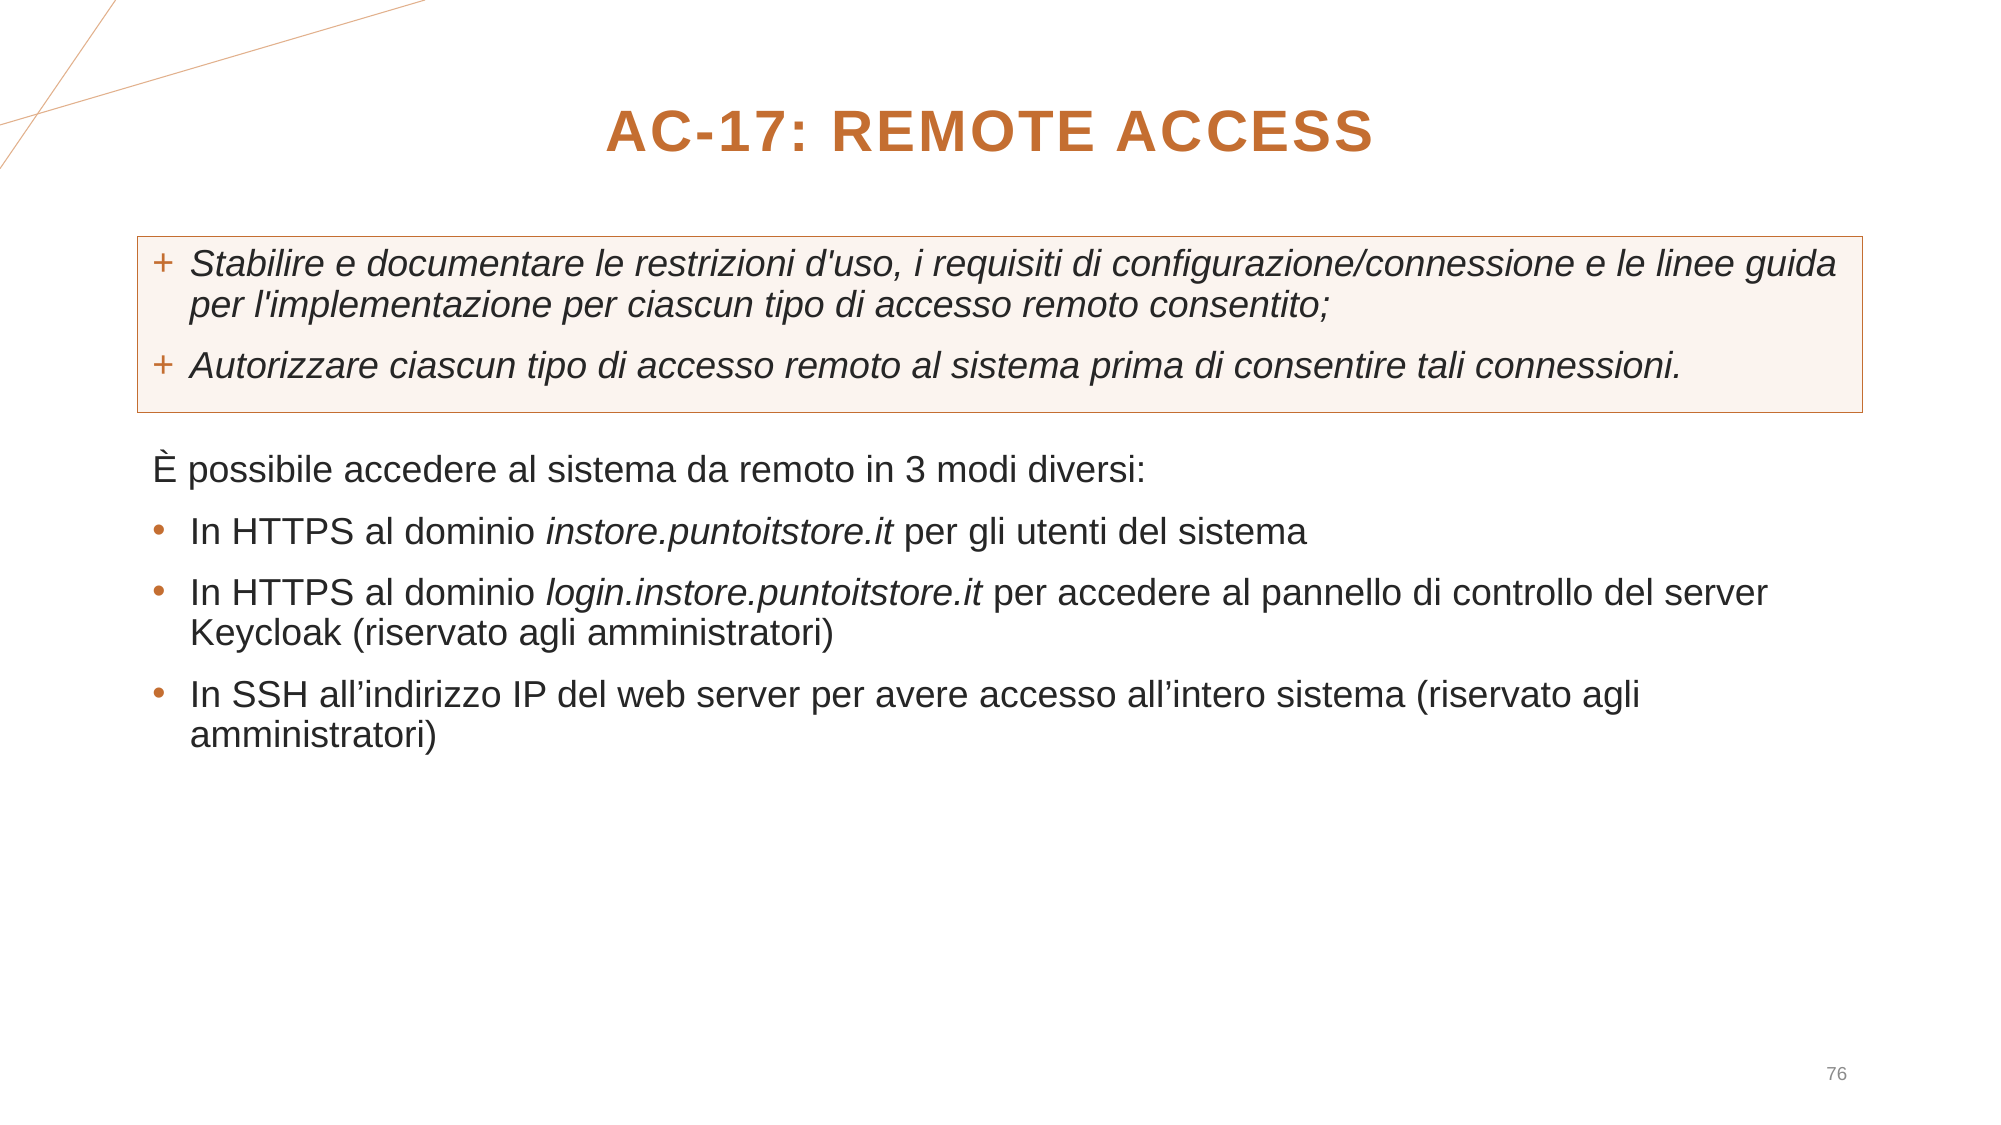

# AC-17: REMOTE ACCESS
Stabilire e documentare le restrizioni d'uso, i requisiti di configurazione/connessione e le linee guida per l'implementazione per ciascun tipo di accesso remoto consentito;
Autorizzare ciascun tipo di accesso remoto al sistema prima di consentire tali connessioni.
È possibile accedere al sistema da remoto in 3 modi diversi:
In HTTPS al dominio instore.puntoitstore.it per gli utenti del sistema
In HTTPS al dominio login.instore.puntoitstore.it per accedere al pannello di controllo del server Keycloak (riservato agli amministratori)
In SSH all’indirizzo IP del web server per avere accesso all’intero sistema (riservato agli amministratori)
76